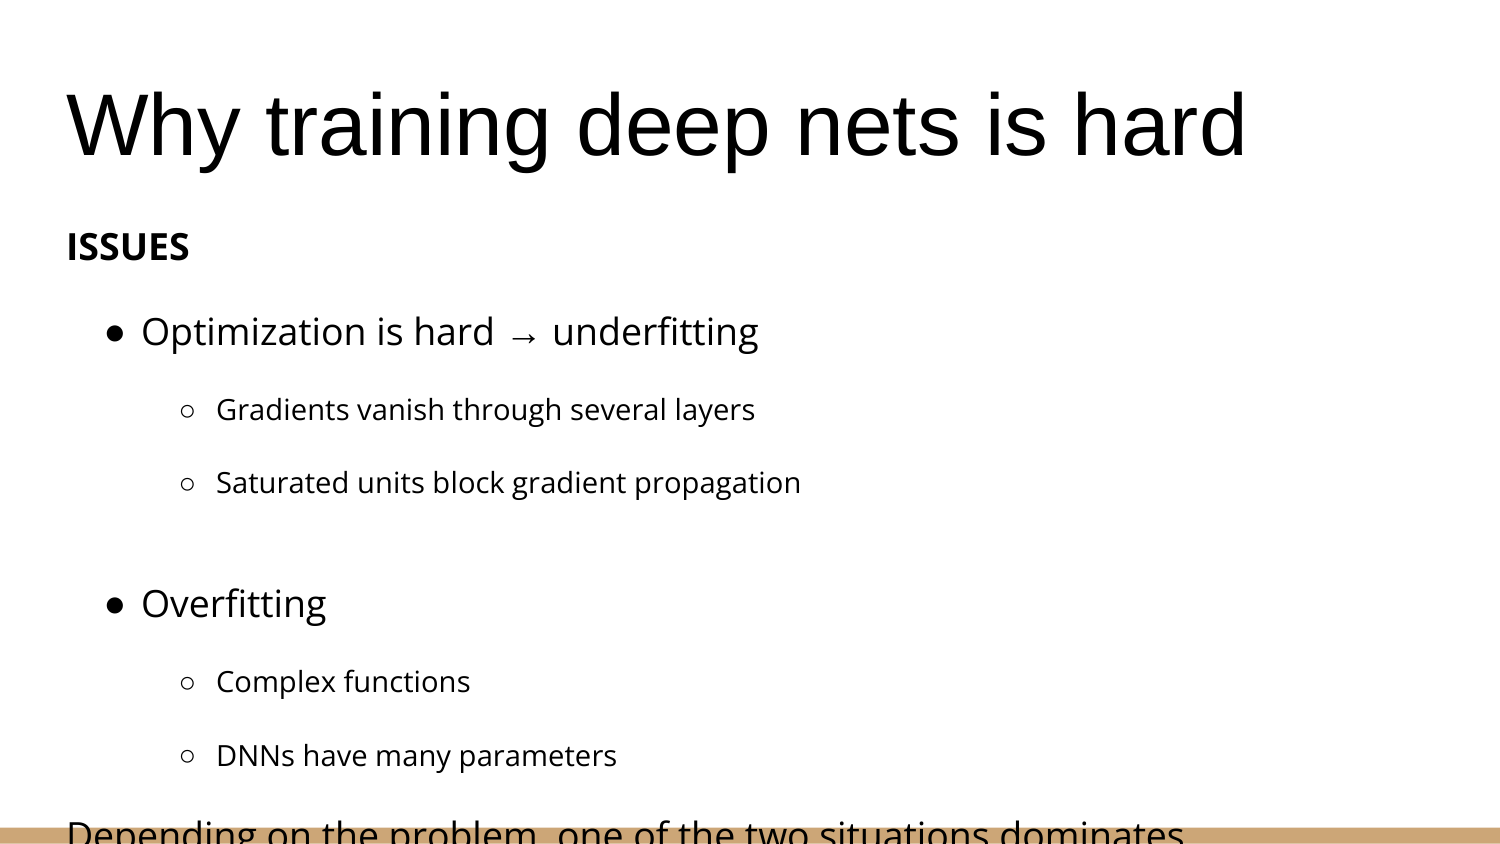

# Why training deep nets is hard
ISSUES
Optimization is hard → underfitting
Gradients vanish through several layers
Saturated units block gradient propagation
Overfitting
Complex functions
DNNs have many parameters
Depending on the problem, one of the two situations dominates